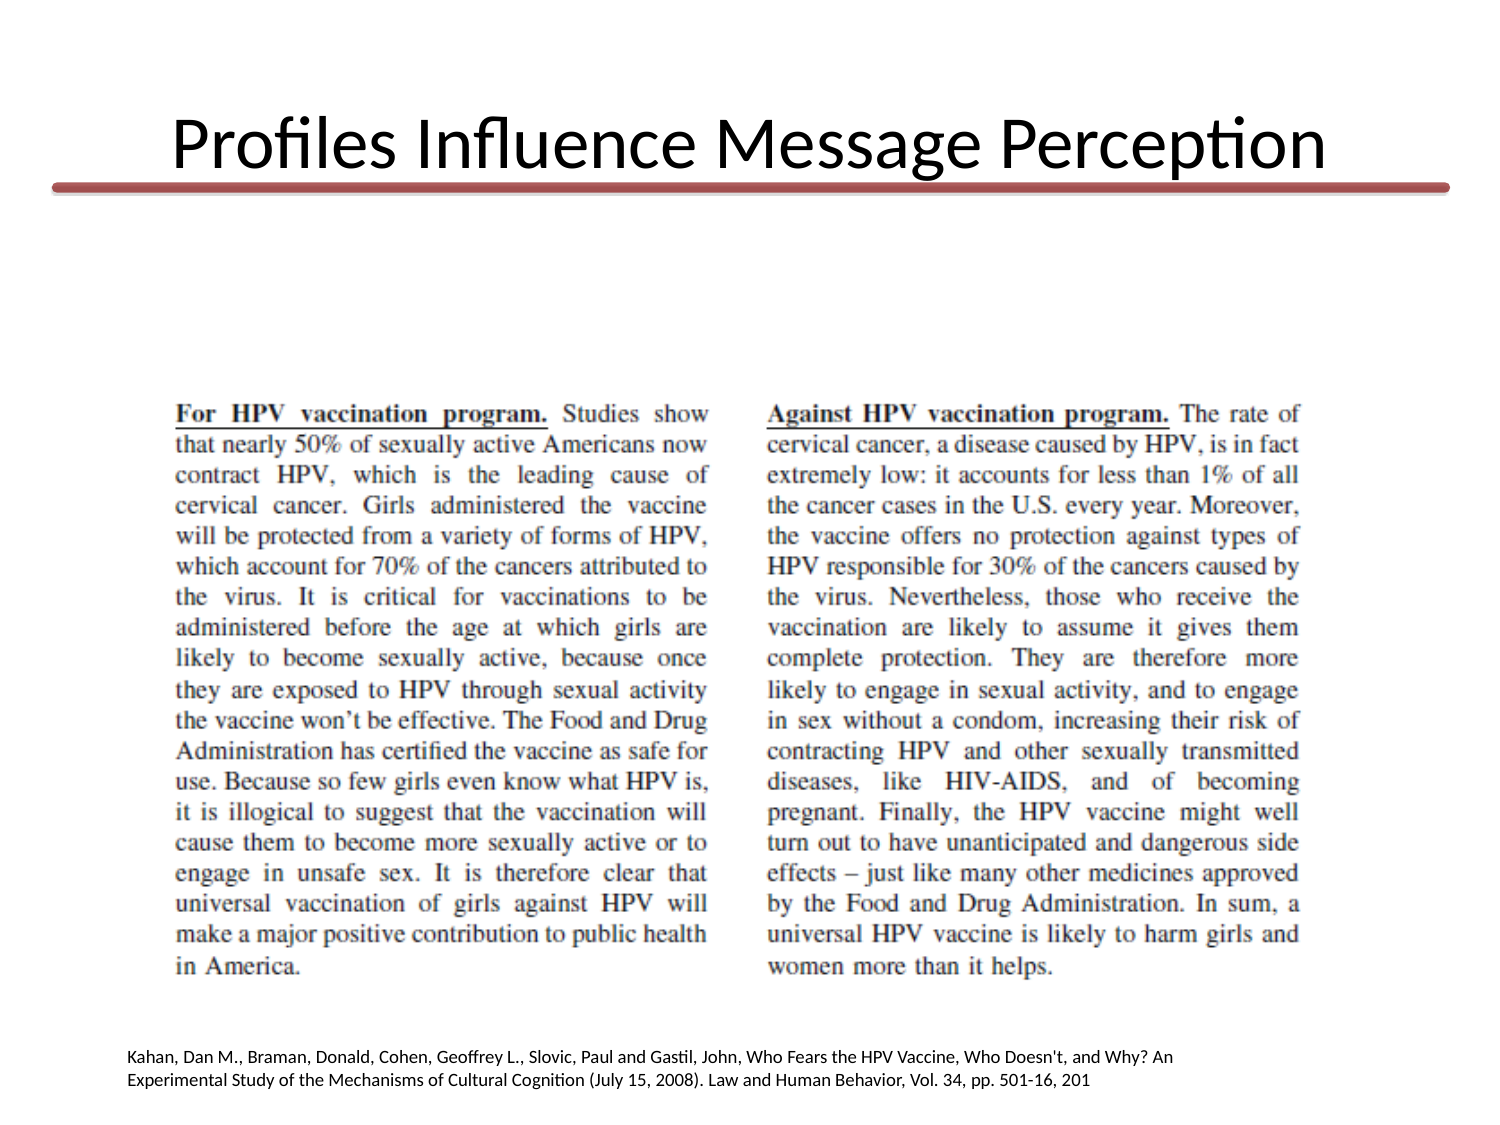

# Profiles Influence Message Perception

Kahan, Dan M., Braman, Donald, Cohen, Geoffrey L., Slovic, Paul and Gastil, John, Who Fears the HPV Vaccine, Who Doesn't, and Why? An Experimental Study of the Mechanisms of Cultural Cognition (July 15, 2008). Law and Human Behavior, Vol. 34, pp. 501-16, 201